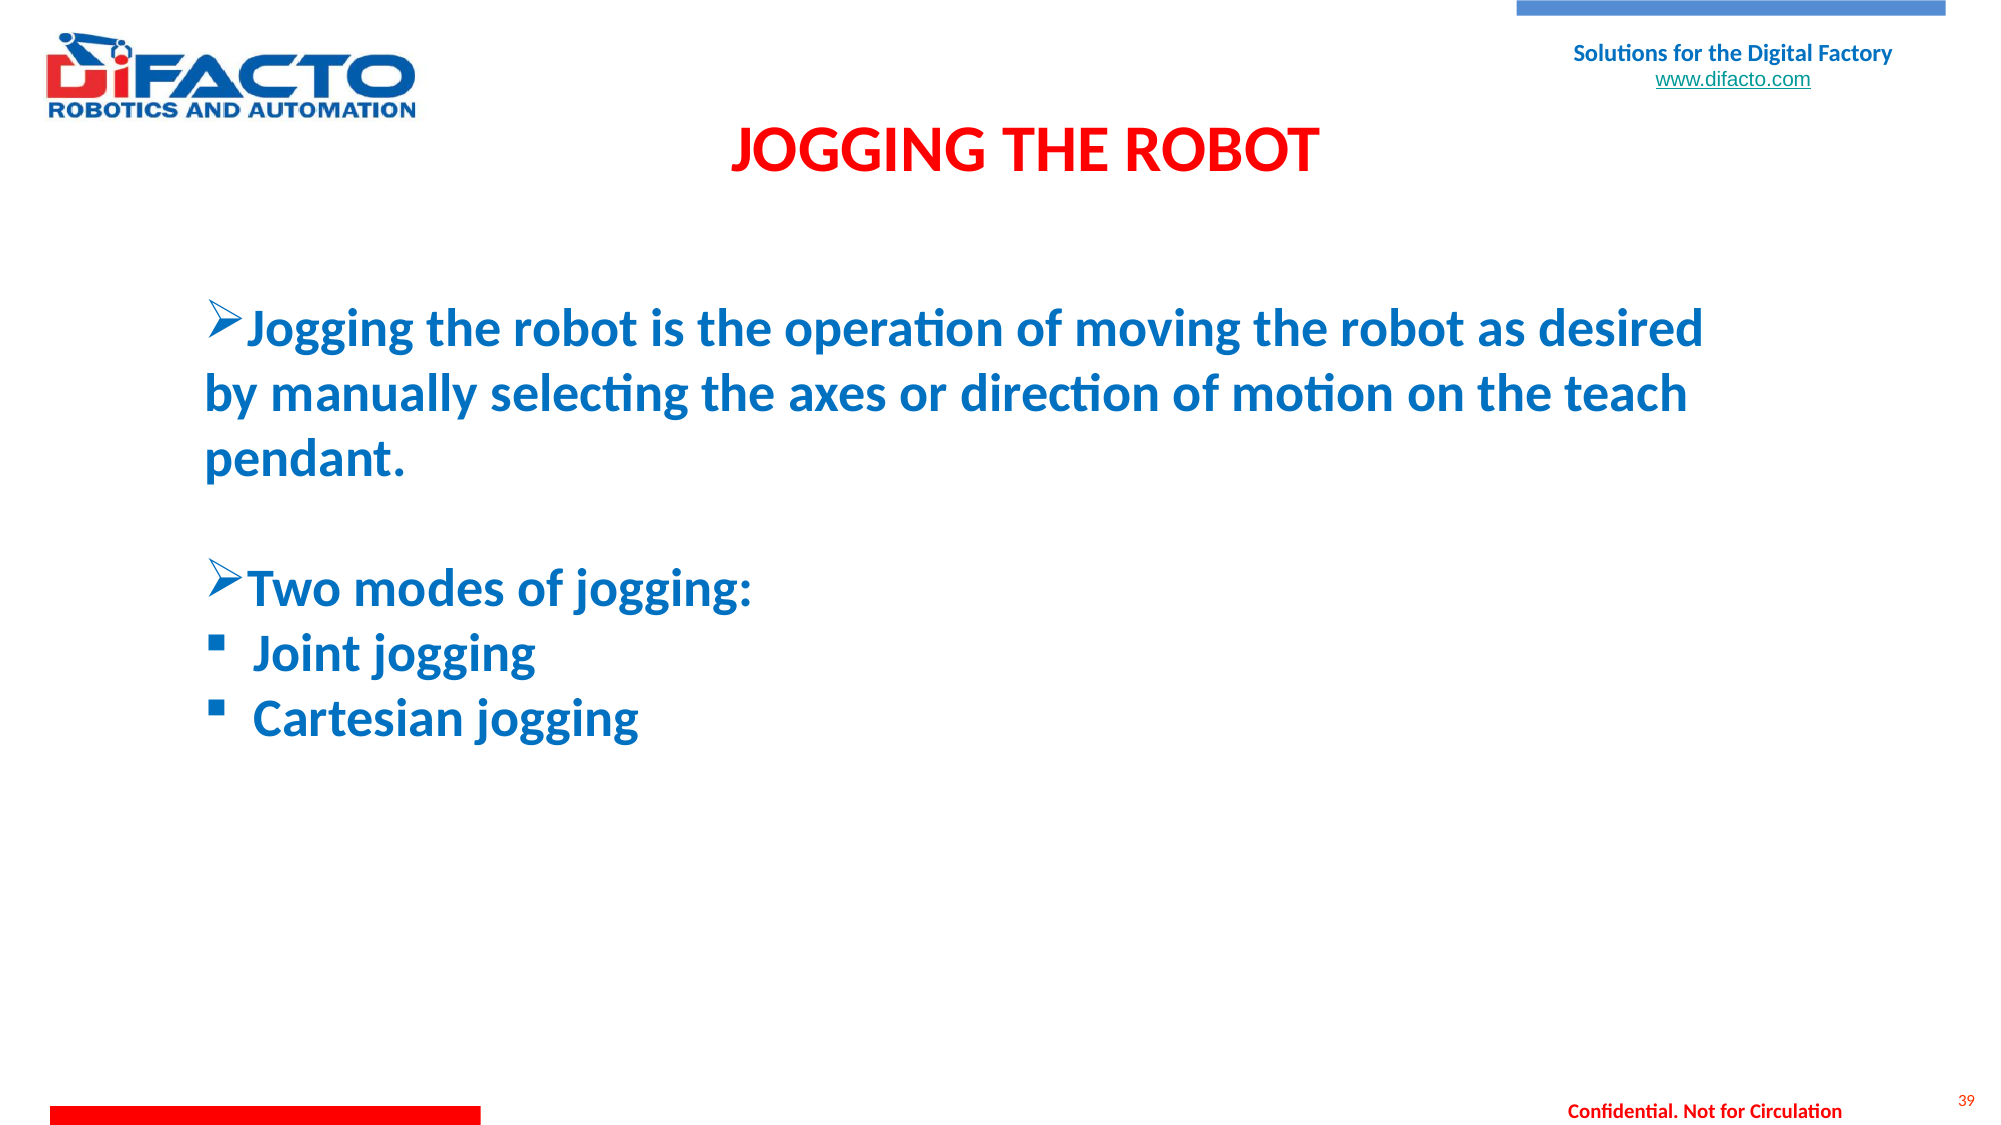

JOGGING THE ROBOT
Jogging the robot is the operation of moving the robot as desired by manually selecting the axes or direction of motion on the teach pendant.

Two modes of jogging:
  Joint jogging
  Cartesian jogging